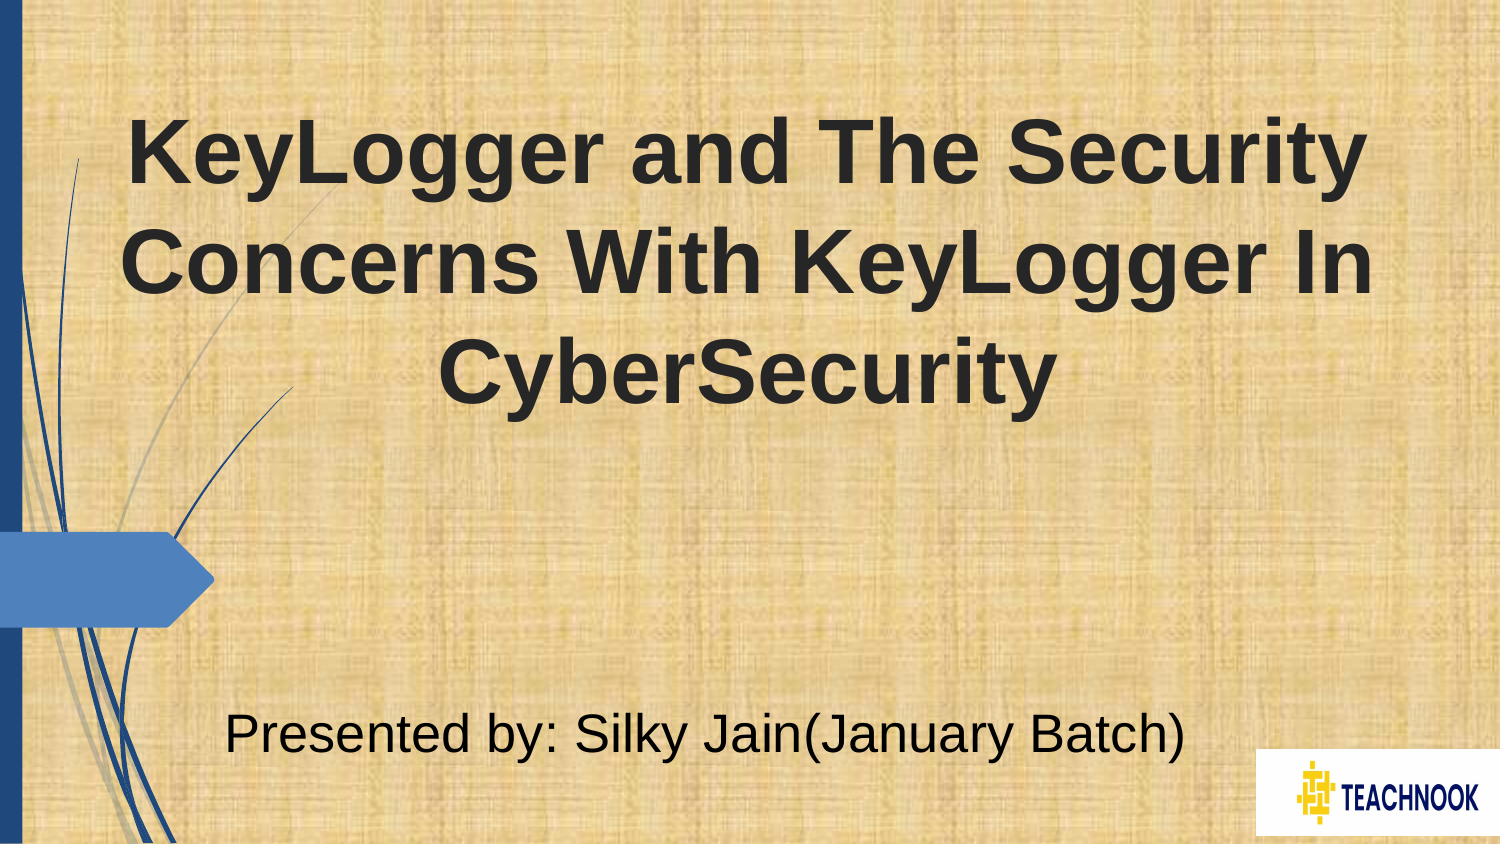

KeyLogger and The Security Concerns With KeyLogger In
CyberSecurity
Presented by: Silky Jain(January Batch)